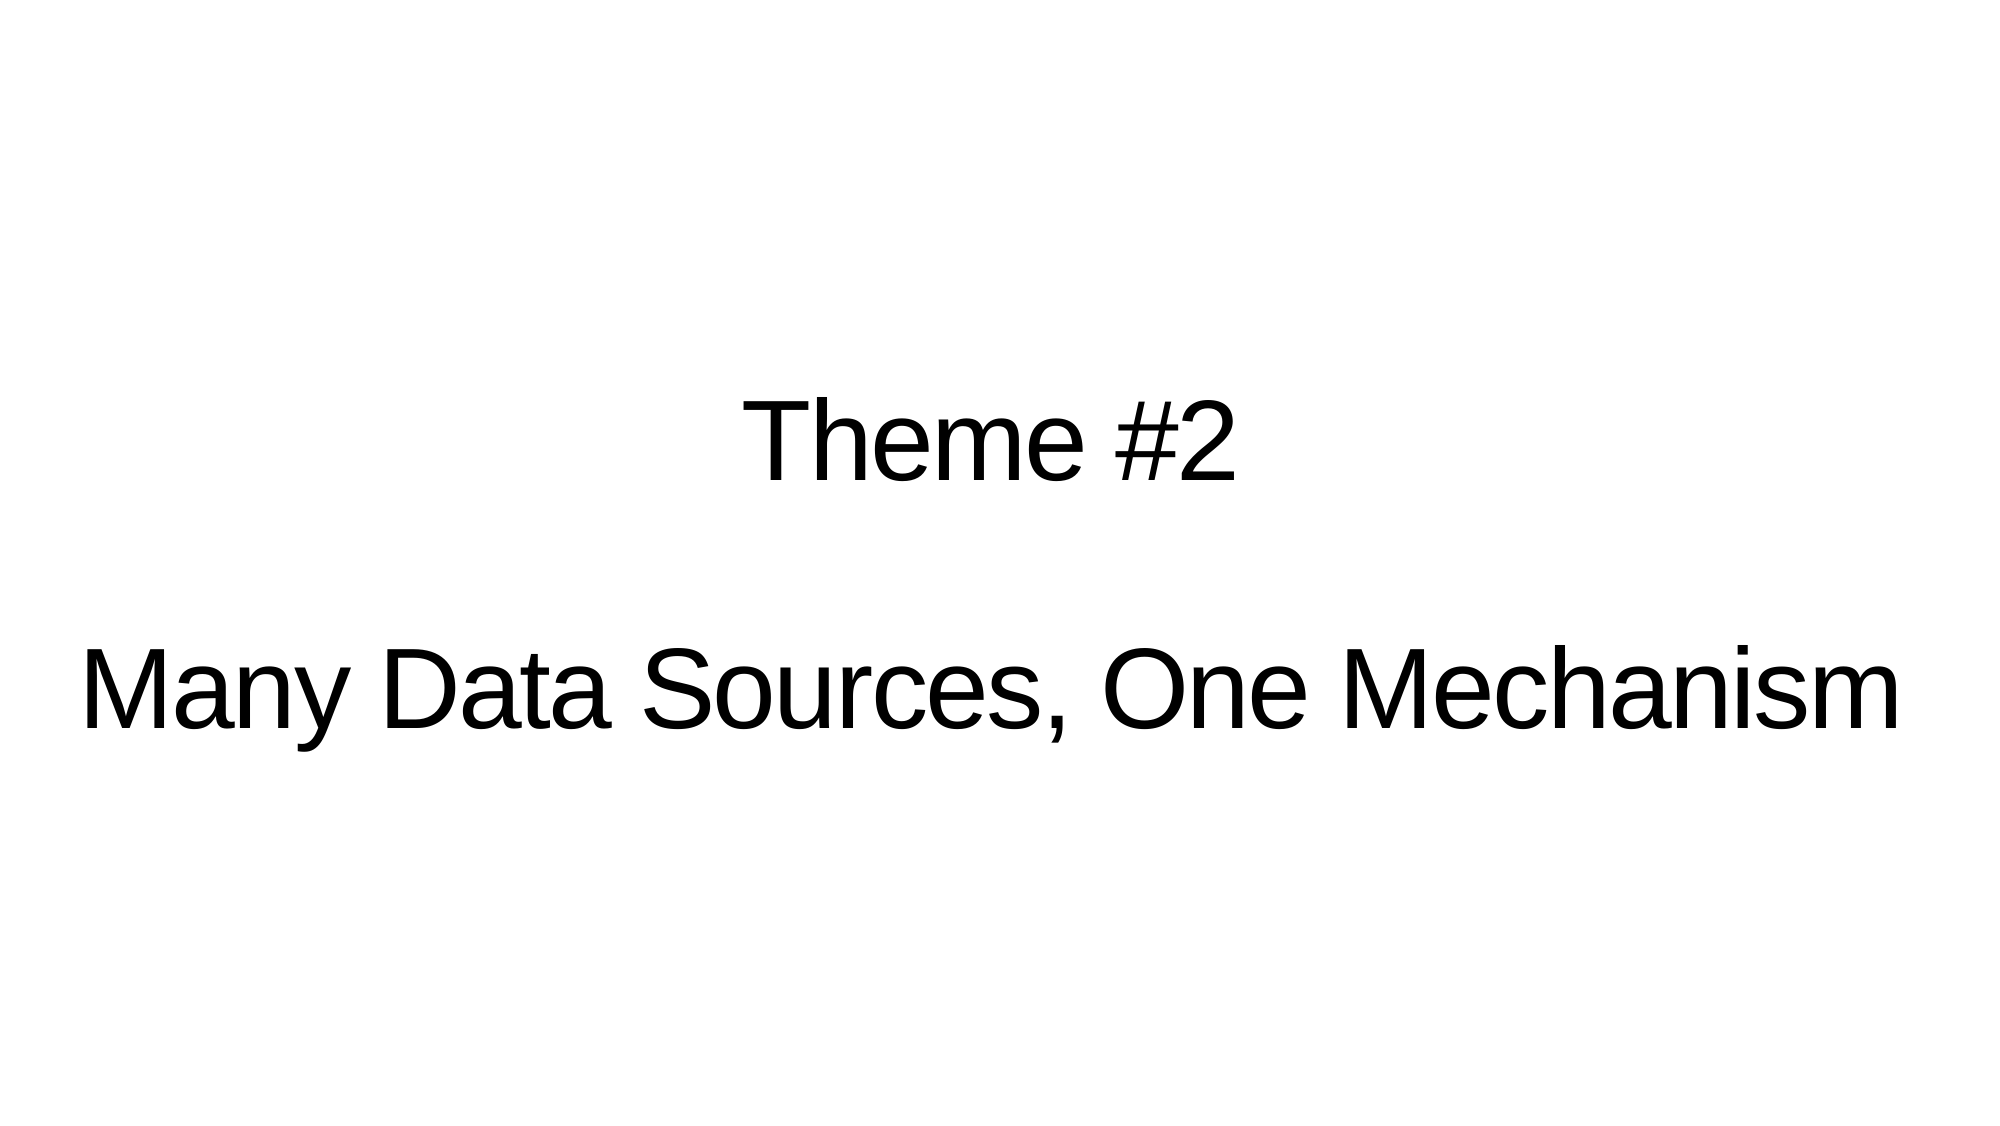

# Theme #2 Many Data Sources, One Mechanism